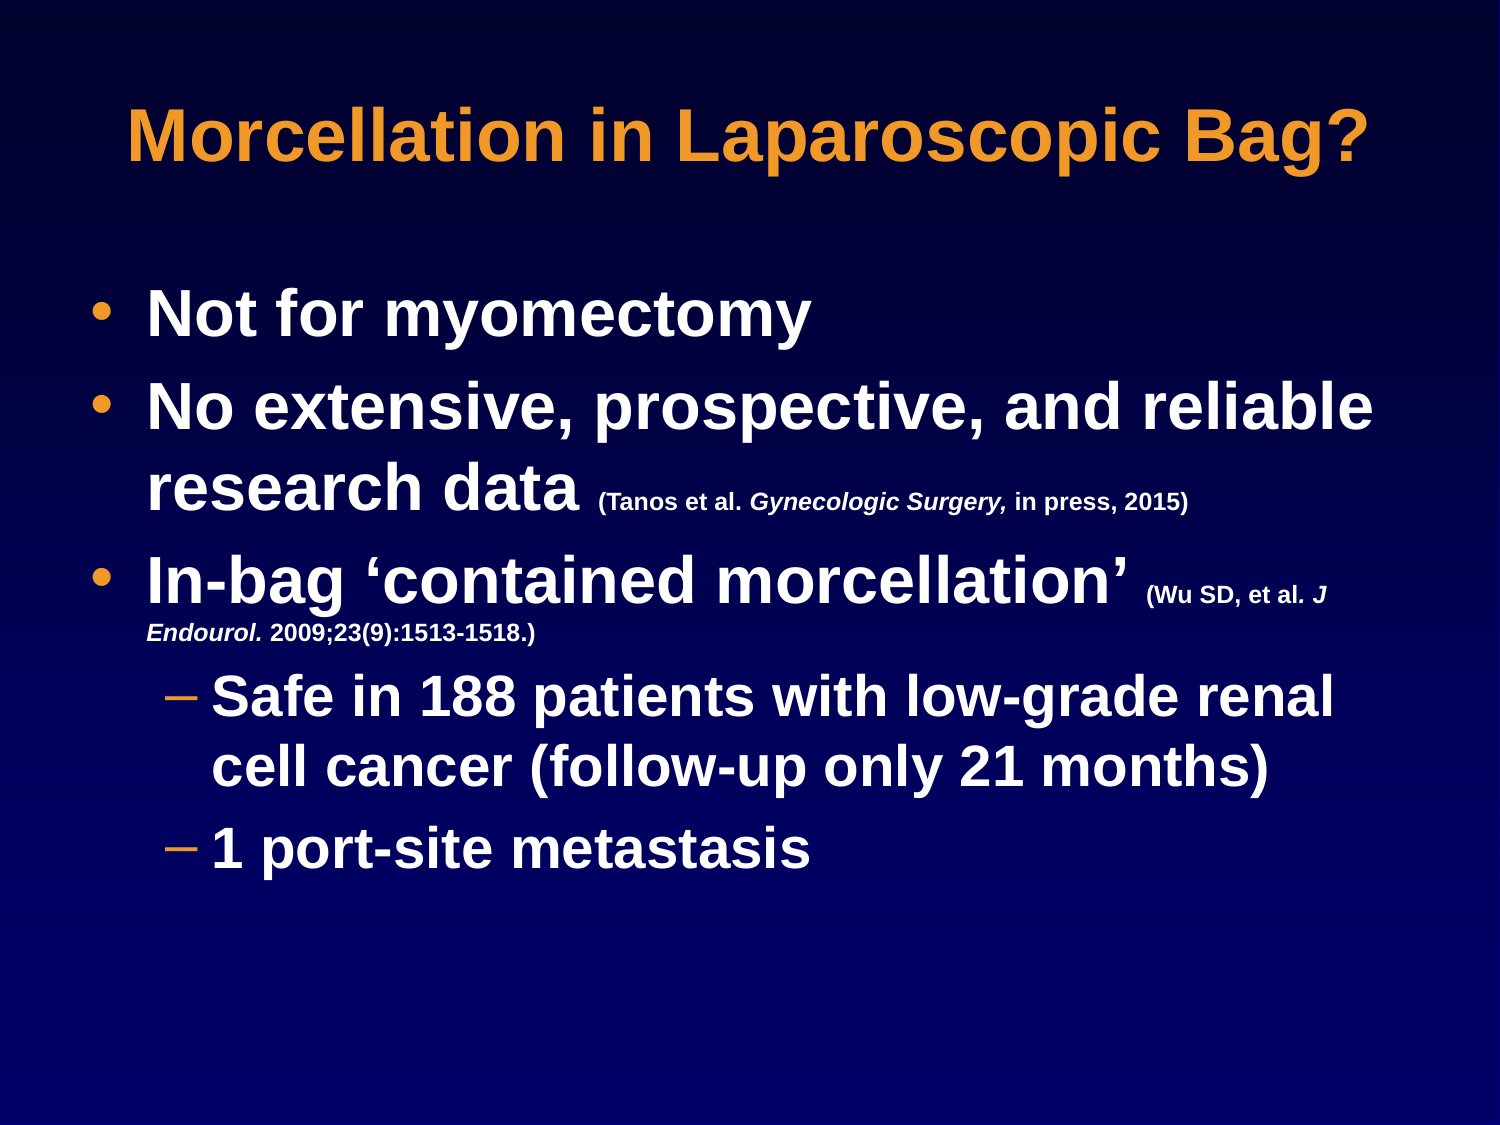

# Morcellation in Laparoscopic Bag?
Not for myomectomy
No extensive, prospective, and reliable research data (Tanos et al. Gynecologic Surgery, in press, 2015)
In-bag ‘contained morcellation’ (Wu SD, et al. J Endourol. 2009;23(9):1513-1518.)
Safe in 188 patients with low-grade renal cell cancer (follow-up only 21 months)
1 port-site metastasis